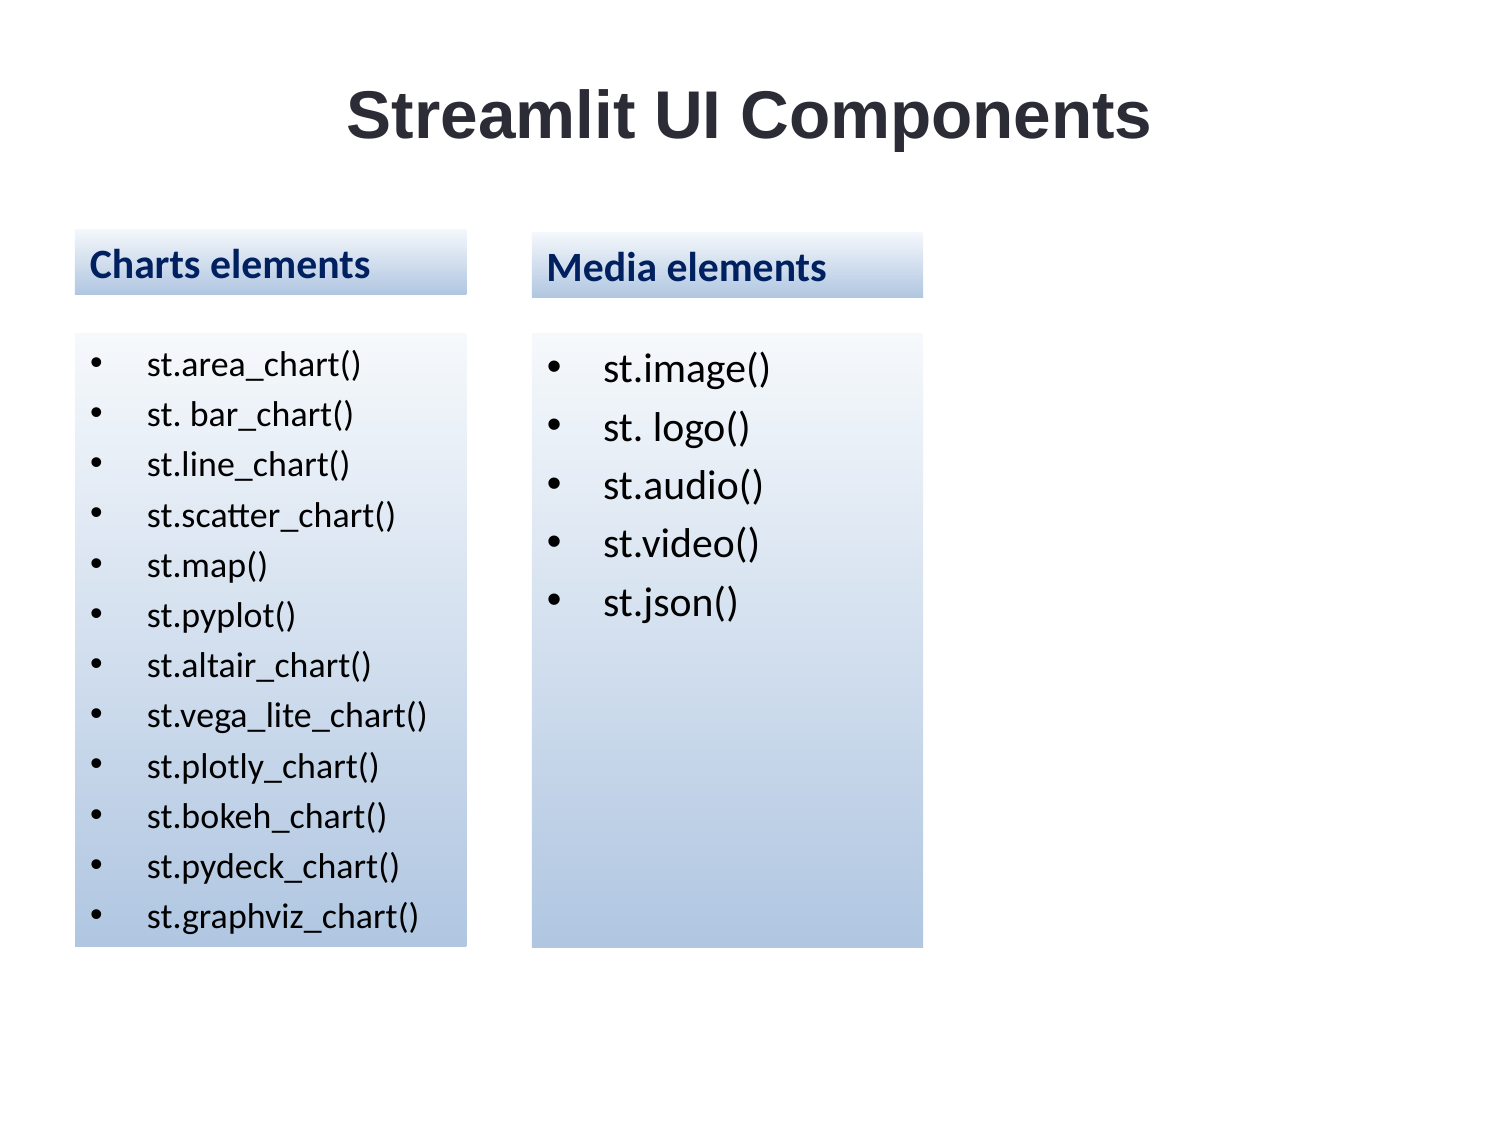

# Streamlit UI Components
Charts elements
Media elements
st.area_chart()
st. bar_chart()
st.line_chart()
st.scatter_chart()
st.map()
st.pyplot()
st.altair_chart()
st.vega_lite_chart()
st.plotly_chart()
st.bokeh_chart()
st.pydeck_chart()
st.graphviz_chart()
st.image()
st. logo()
st.audio()
st.video()
st.json()